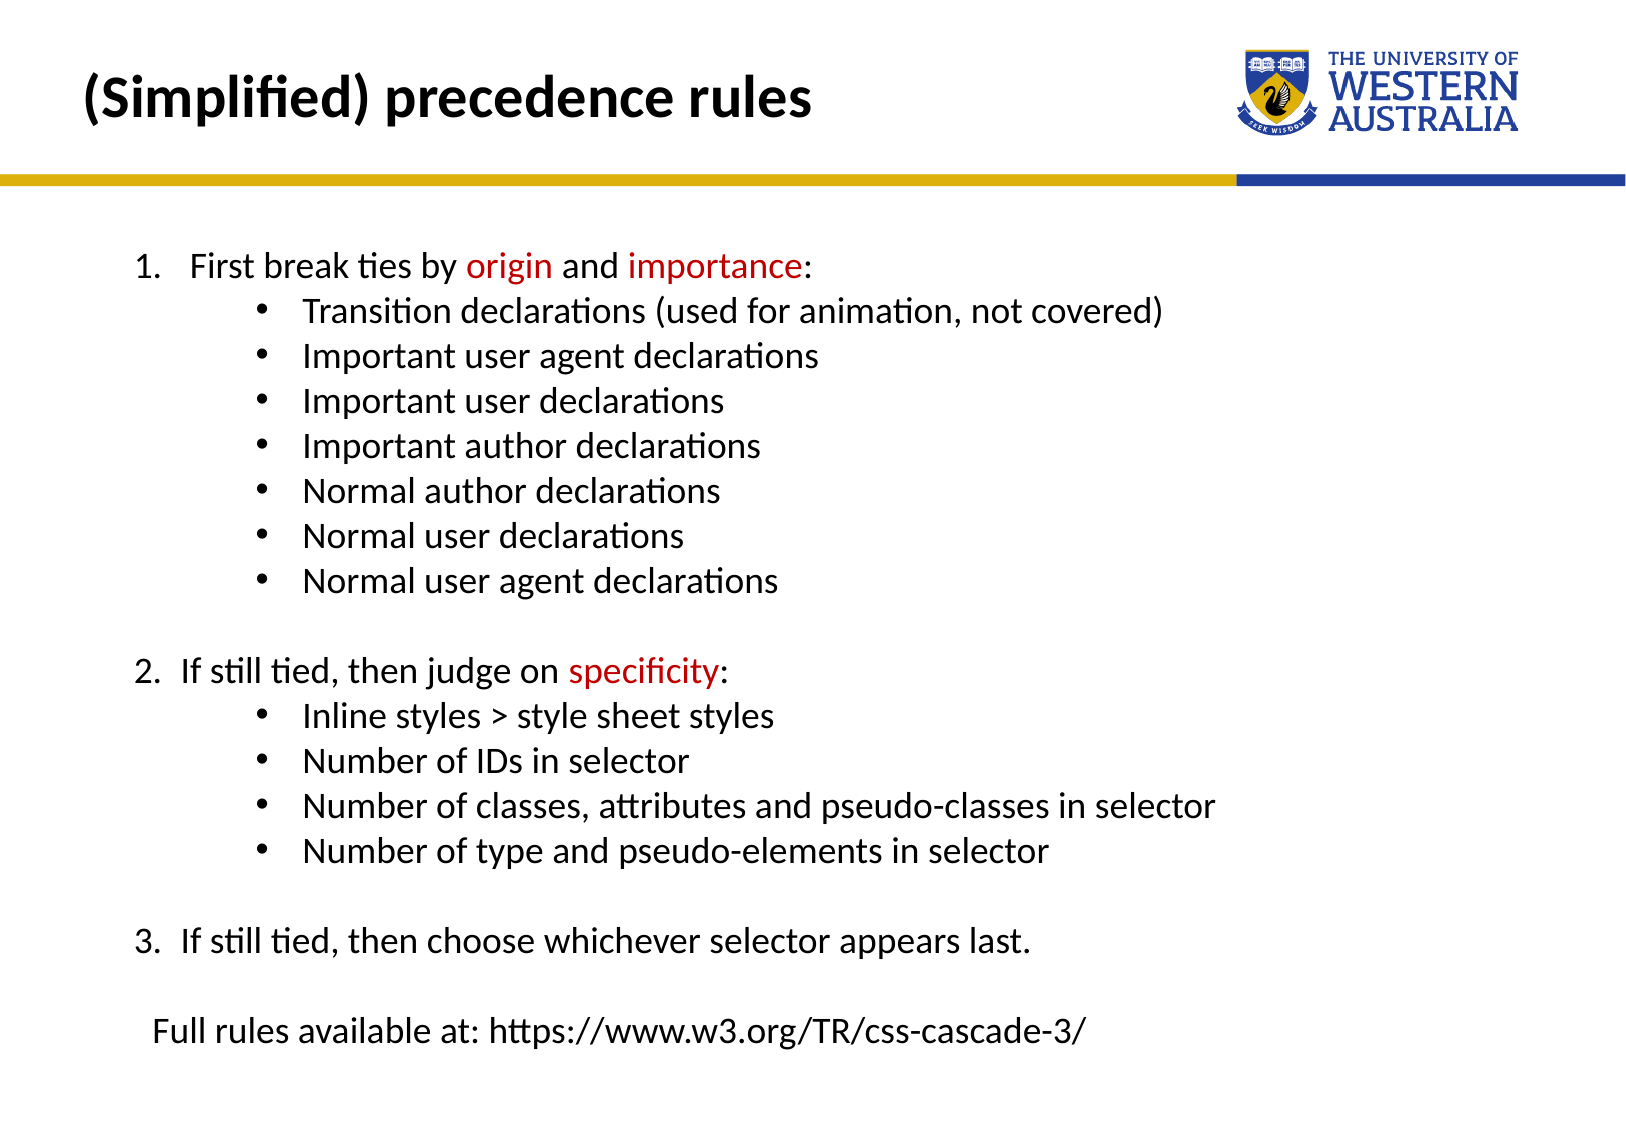

(Simplified) precedence rules
First break ties by origin and importance:
Transition declarations (used for animation, not covered)
Important user agent declarations
Important user declarations
Important author declarations
Normal author declarations
Normal user declarations
Normal user agent declarations

If still tied, then judge on specificity:
Inline styles > style sheet styles
Number of IDs in selector
Number of classes, attributes and pseudo-classes in selector
Number of type and pseudo-elements in selector

If still tied, then choose whichever selector appears last.

Full rules available at: https://www.w3.org/TR/css-cascade-3/